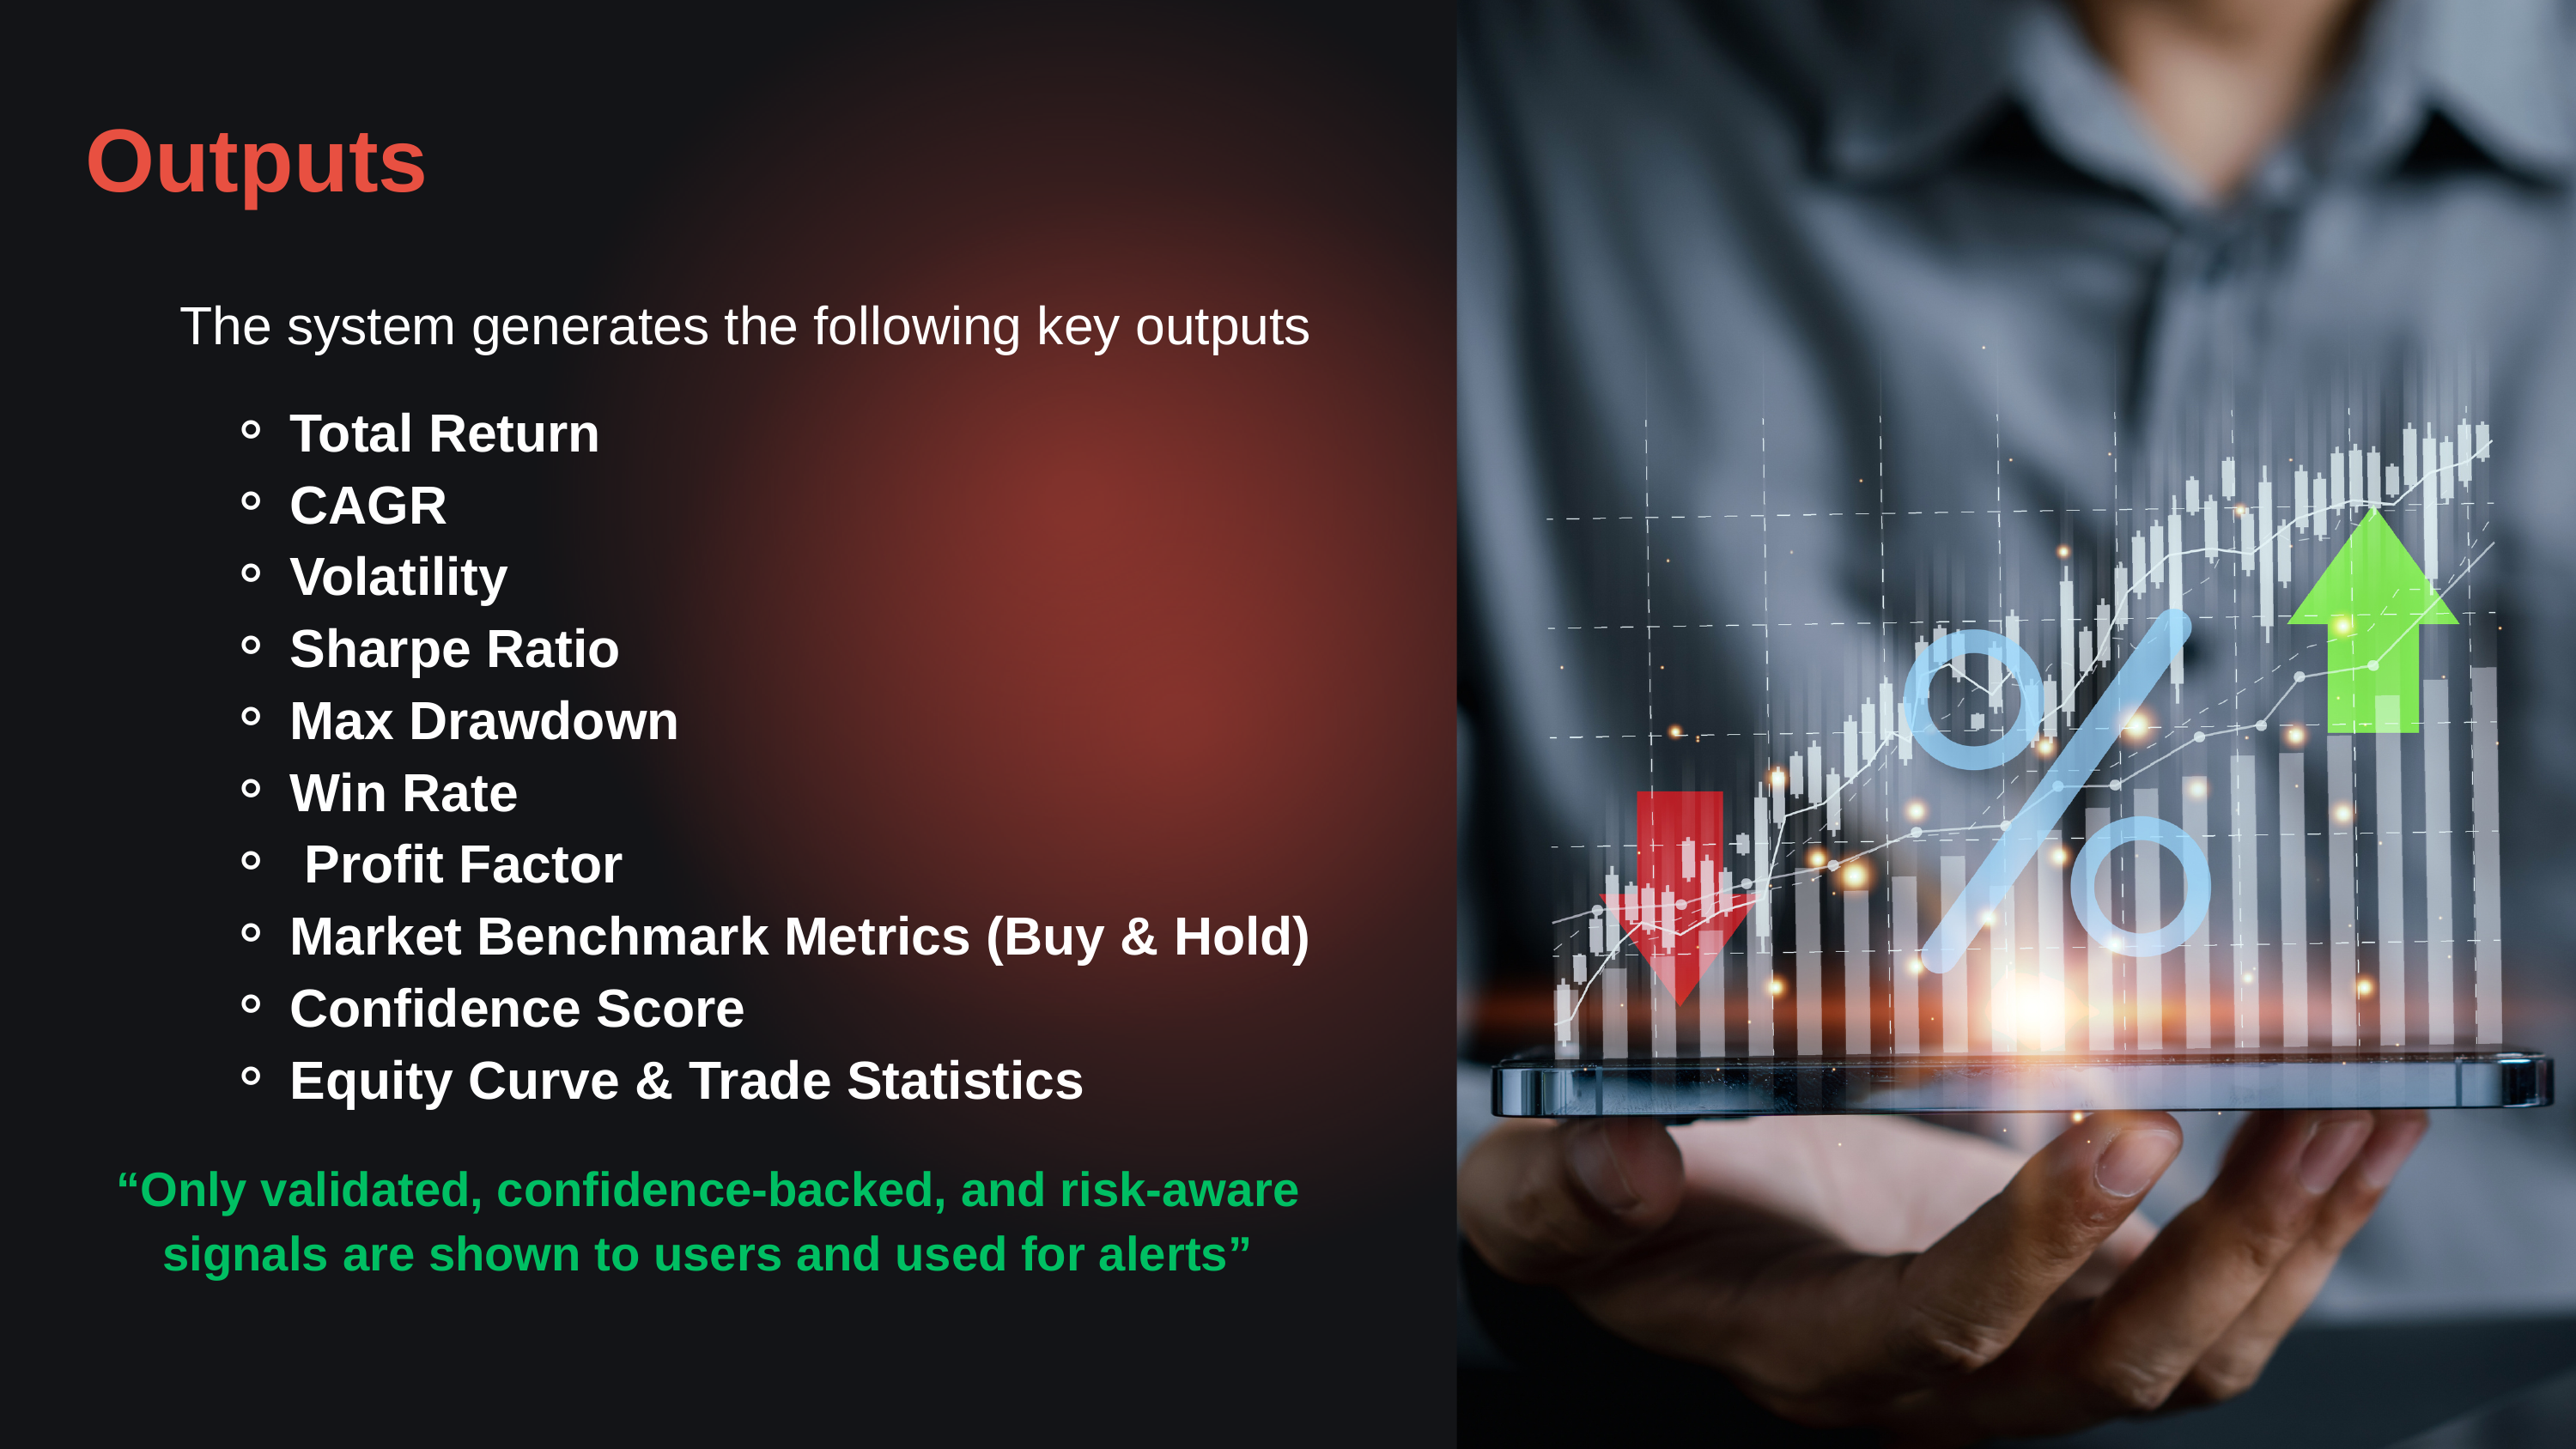

Outputs

The system generates the following key outputs

Total Return
CAGR
Volatility
Sharpe Ratio
Max Drawdown
Win Rate
 Profit Factor
Market Benchmark Metrics (Buy & Hold)
Confidence Score
Equity Curve & Trade Statistics

“Only validated, confidence-backed, and risk-aware signals are shown to users and used for alerts”